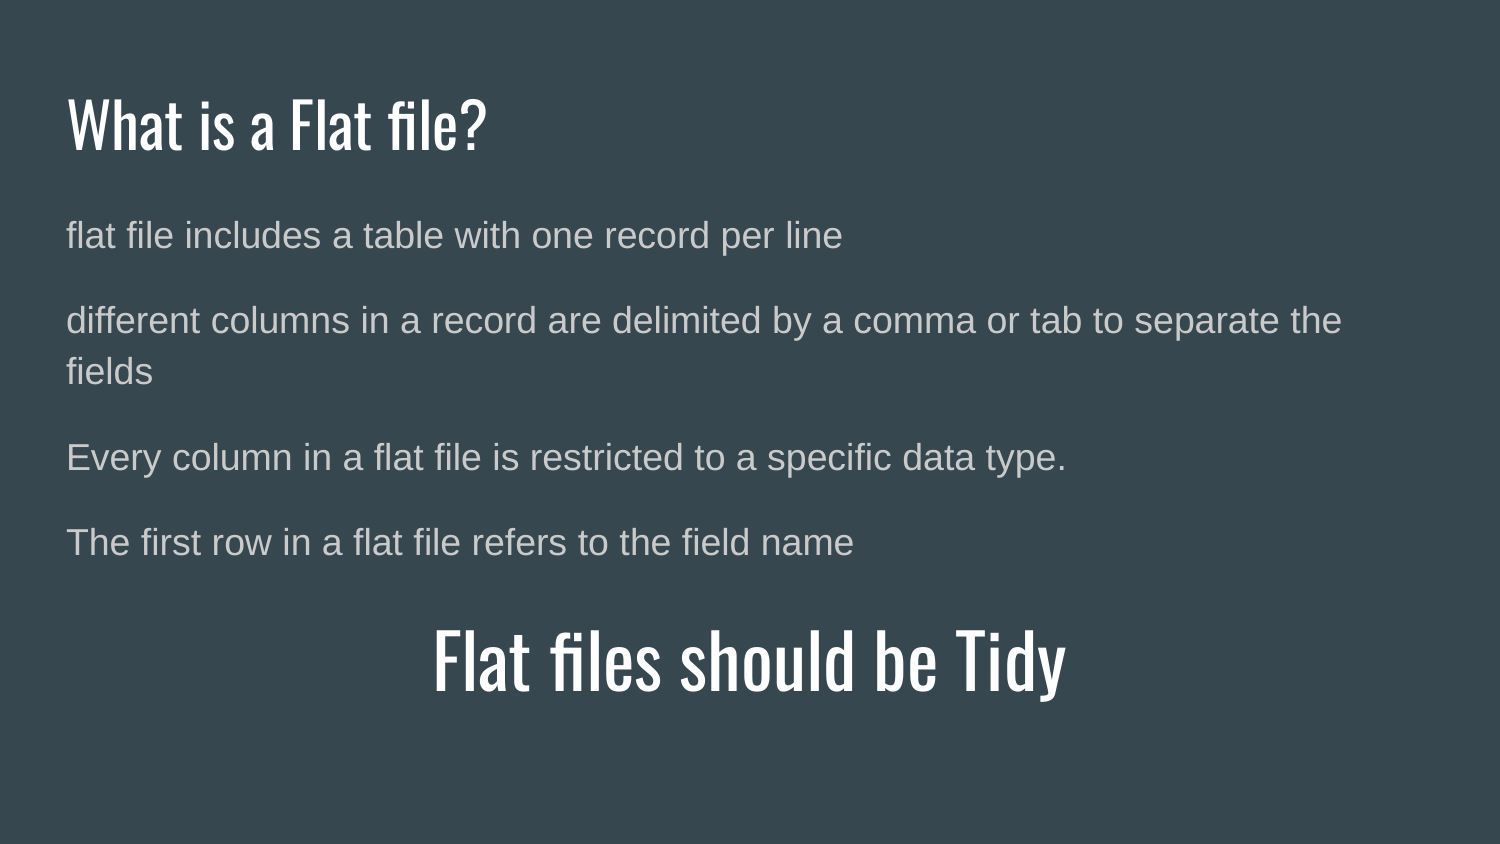

# What is a Flat file?
flat file includes a table with one record per line
different columns in a record are delimited by a comma or tab to separate the fields
Every column in a flat file is restricted to a specific data type.
The first row in a flat file refers to the field name
Flat files should be Tidy